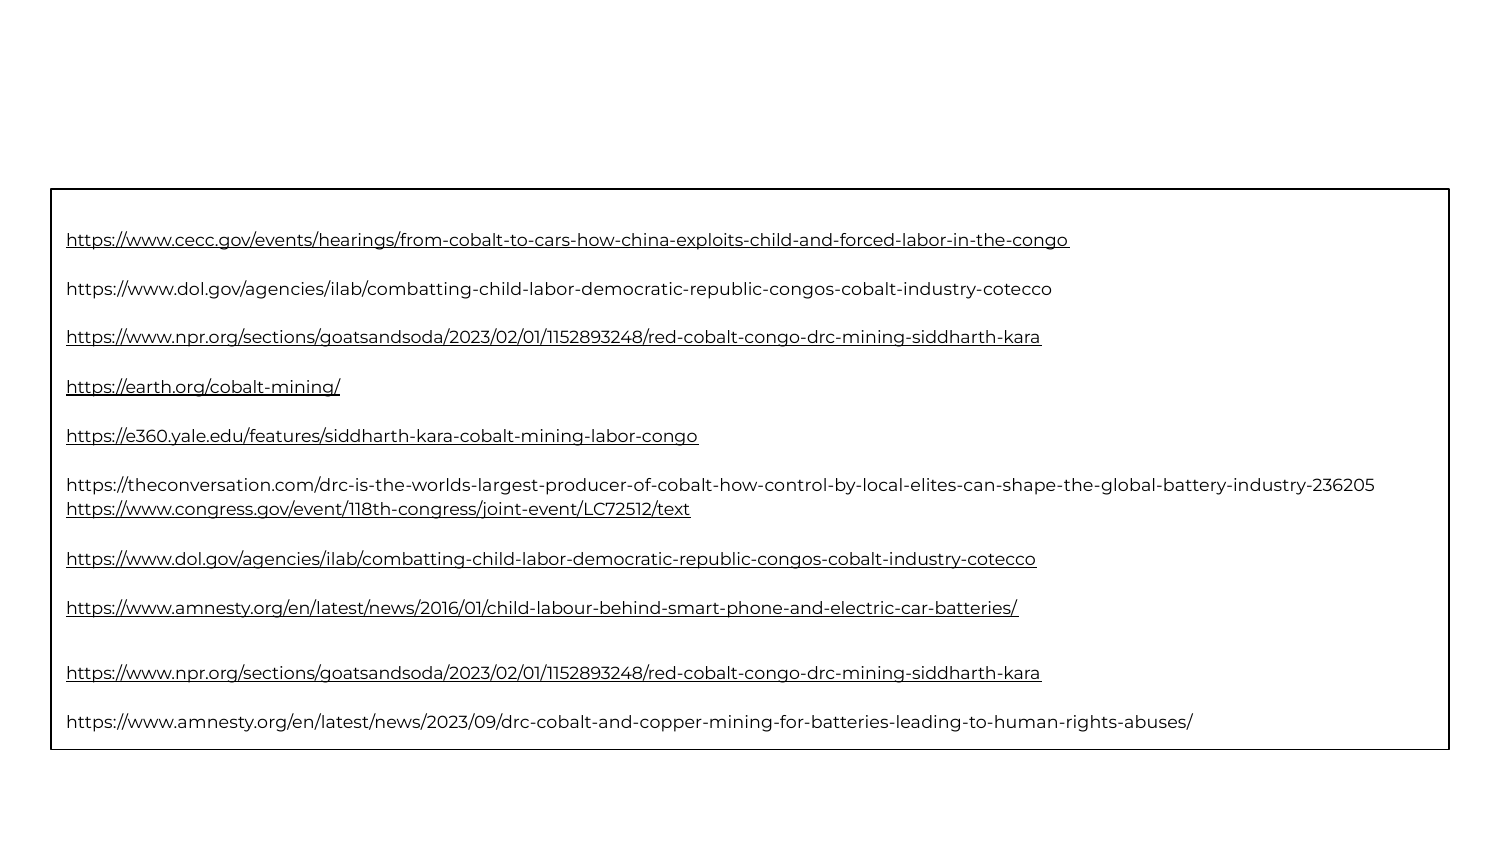

REFERENCES

https://www.cecc.gov/events/hearings/from-cobalt-to-cars-how-china-exploits-child-and-forced-labor-in-the-congo

https://www.dol.gov/agencies/ilab/combatting-child-labor-democratic-republic-congos-cobalt-industry-cotecco

https://www.npr.org/sections/goatsandsoda/2023/02/01/1152893248/red-cobalt-congo-drc-mining-siddharth-kara

https://earth.org/cobalt-mining/

https://e360.yale.edu/features/siddharth-kara-cobalt-mining-labor-congo

https://theconversation.com/drc-is-the-worlds-largest-producer-of-cobalt-how-control-by-local-elites-can-shape-the-global-battery-industry-236205
https://www.congress.gov/event/118th-congress/joint-event/LC72512/text

https://www.dol.gov/agencies/ilab/combatting-child-labor-democratic-republic-congos-cobalt-industry-cotecco

https://www.amnesty.org/en/latest/news/2016/01/child-labour-behind-smart-phone-and-electric-car-batteries/

https://www.npr.org/sections/goatsandsoda/2023/02/01/1152893248/red-cobalt-congo-drc-mining-siddharth-kara

https://www.amnesty.org/en/latest/news/2023/09/drc-cobalt-and-copper-mining-for-batteries-leading-to-human-rights-abuses/